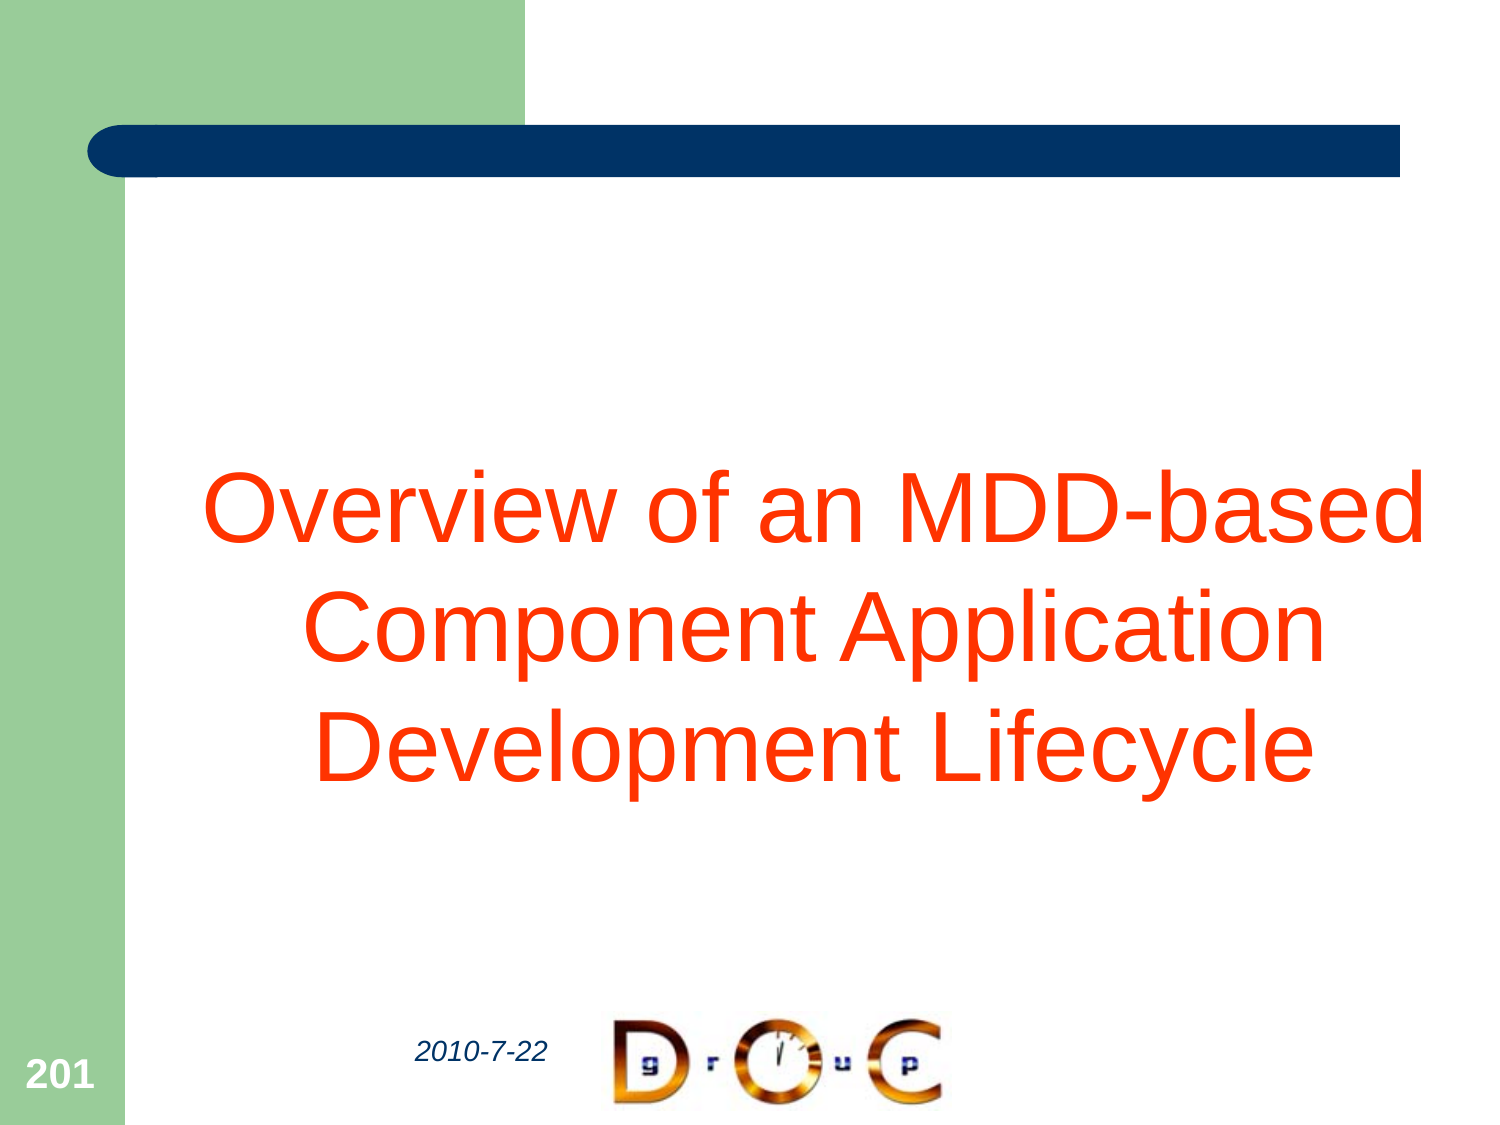

Overview of an MDD-based Component Application Development Lifecycle
201
2010-7-22